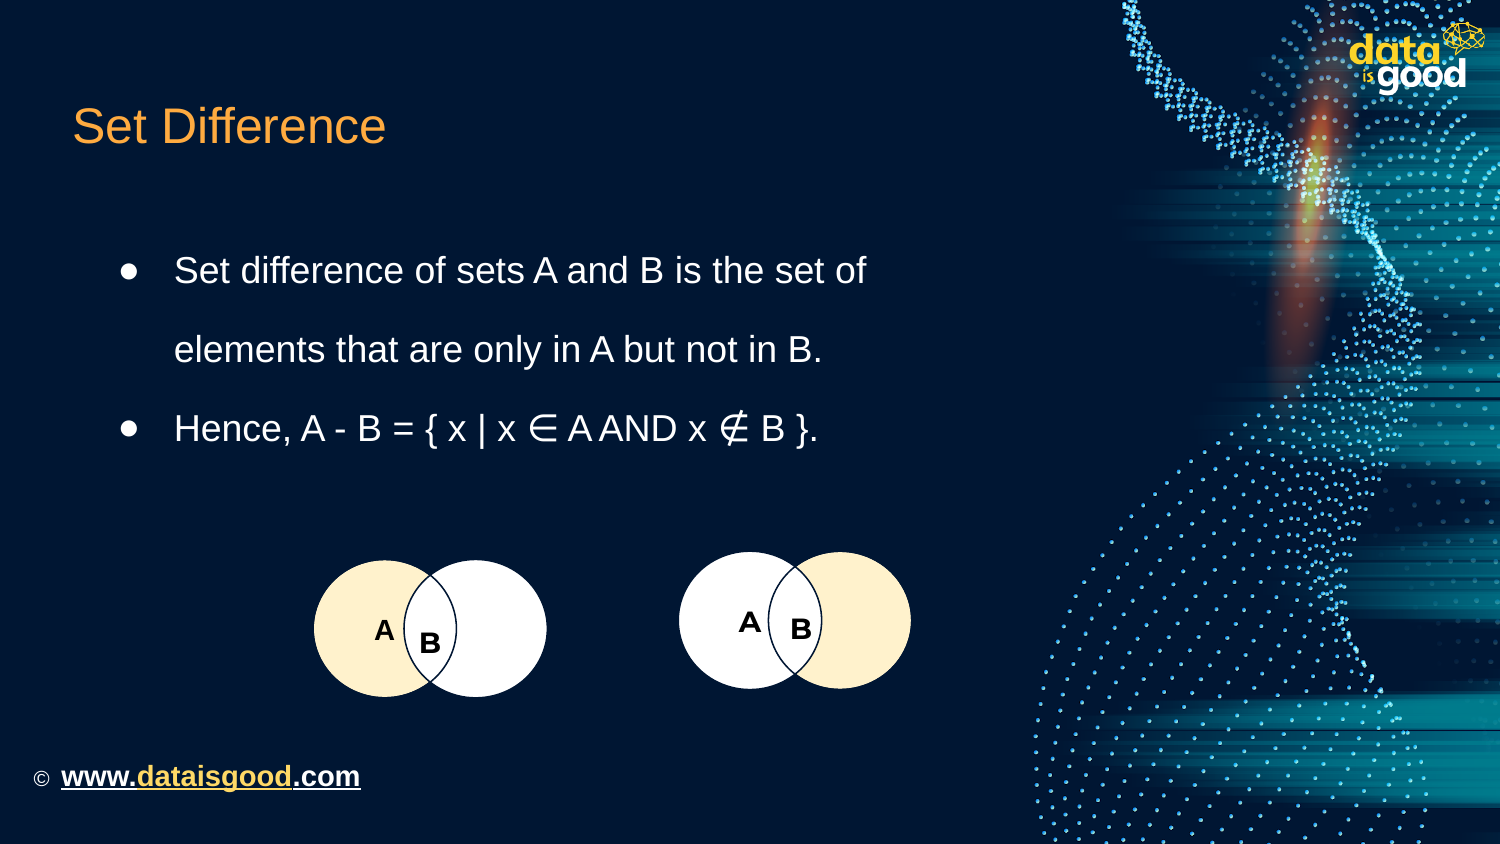

# Set Difference
Set difference of sets A and B is the set of elements that are only in A but not in B.
Hence, A - B = { x | x ∈ A AND x ∉ B }.
A

A

B
B